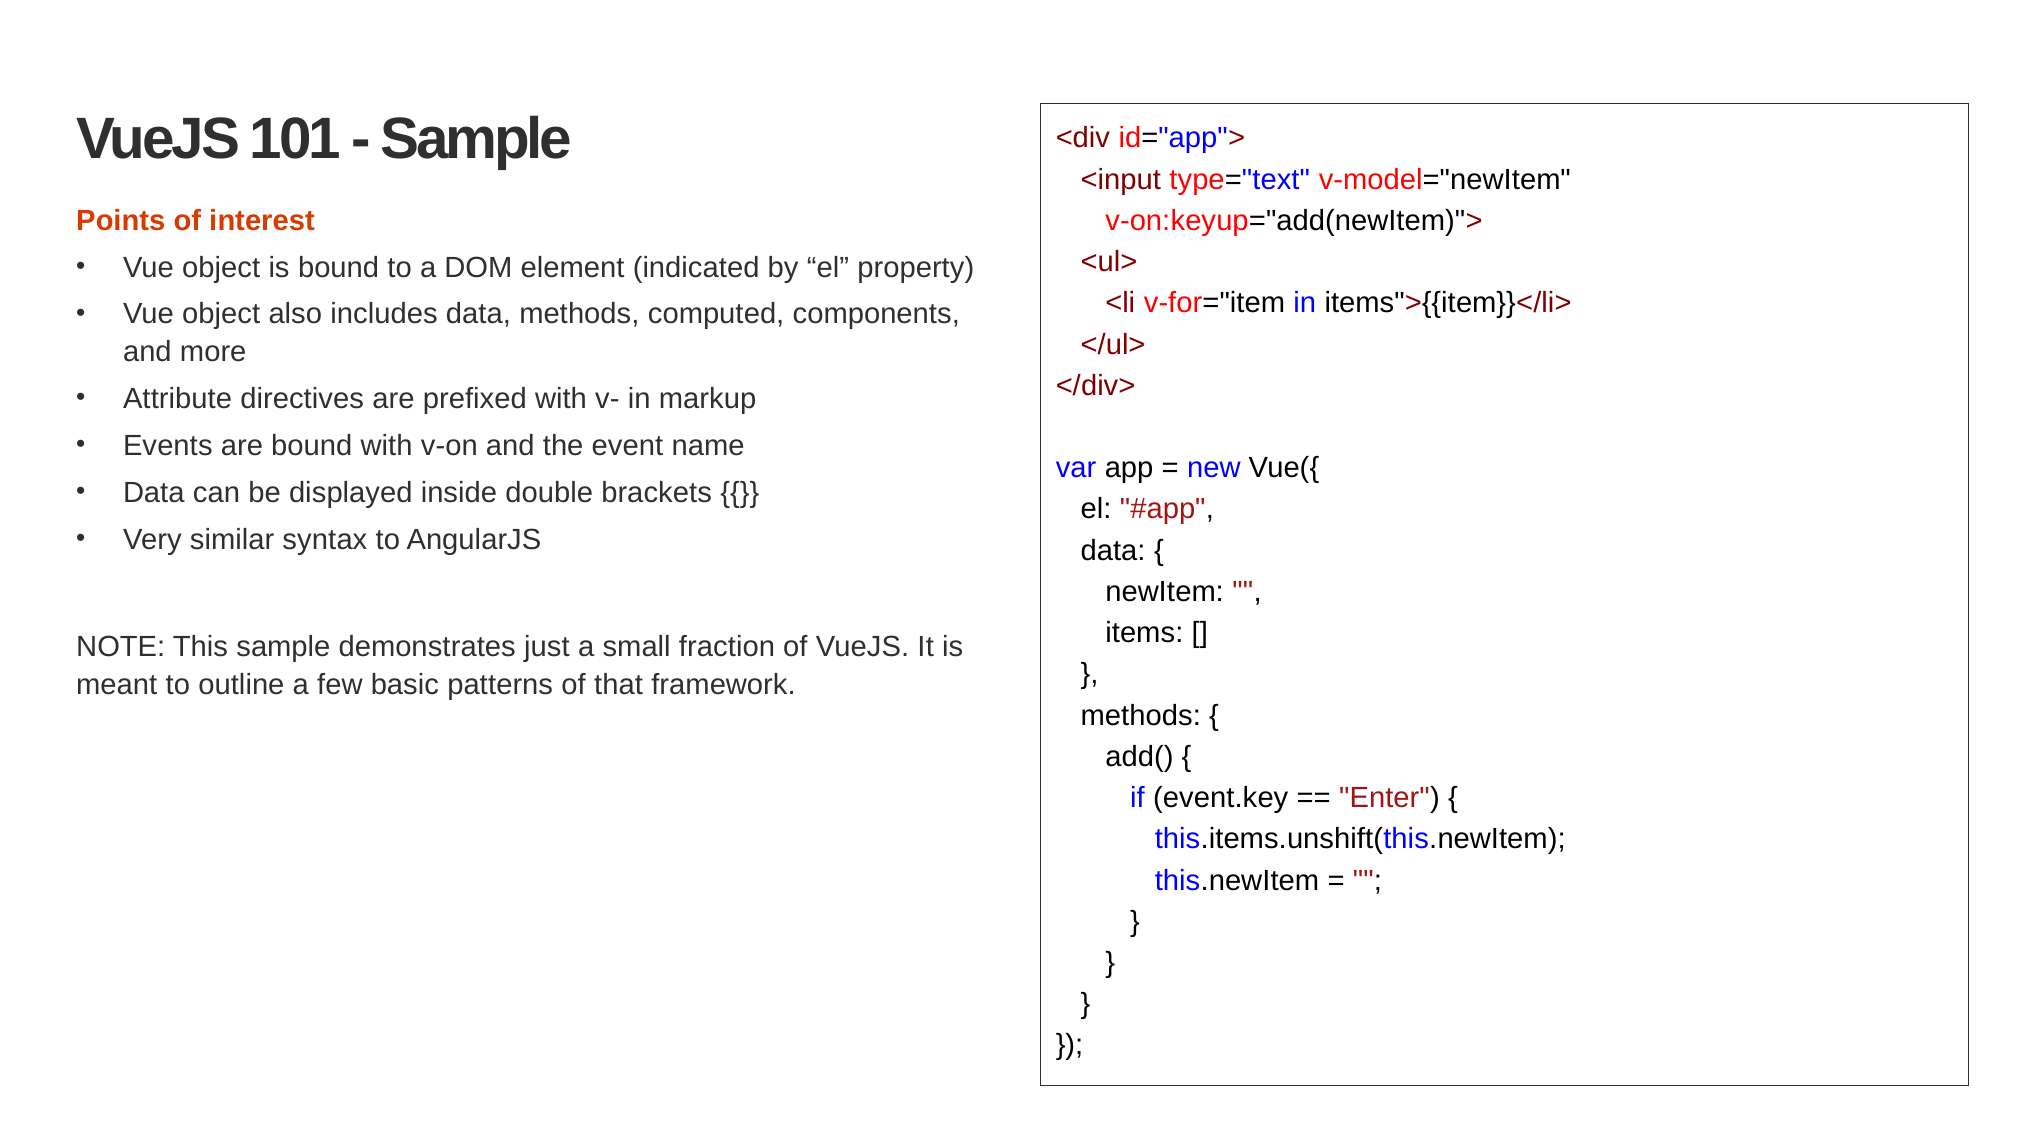

# VueJS 101 - Sample
<div id="app">
   <input type="text" v-model="newItem"
      v-on:keyup="add(newItem)">
   <ul>
      <li v-for="item in items">{{item}}</li>
   </ul>
</div>

var app = new Vue({
   el: "#app",
   data: {
      newItem: "",
      items: []
   },
   methods: {
      add() {
         if (event.key == "Enter") {
            this.items.unshift(this.newItem);
            this.newItem = "";
         }
      }
   }
});
Points of interest
Vue object is bound to a DOM element (indicated by “el” property)
Vue object also includes data, methods, computed, components, and more
Attribute directives are prefixed with v- in markup
Events are bound with v-on and the event name
Data can be displayed inside double brackets {{}}
Very similar syntax to AngularJS

NOTE: This sample demonstrates just a small fraction of VueJS. It is meant to outline a few basic patterns of that framework.